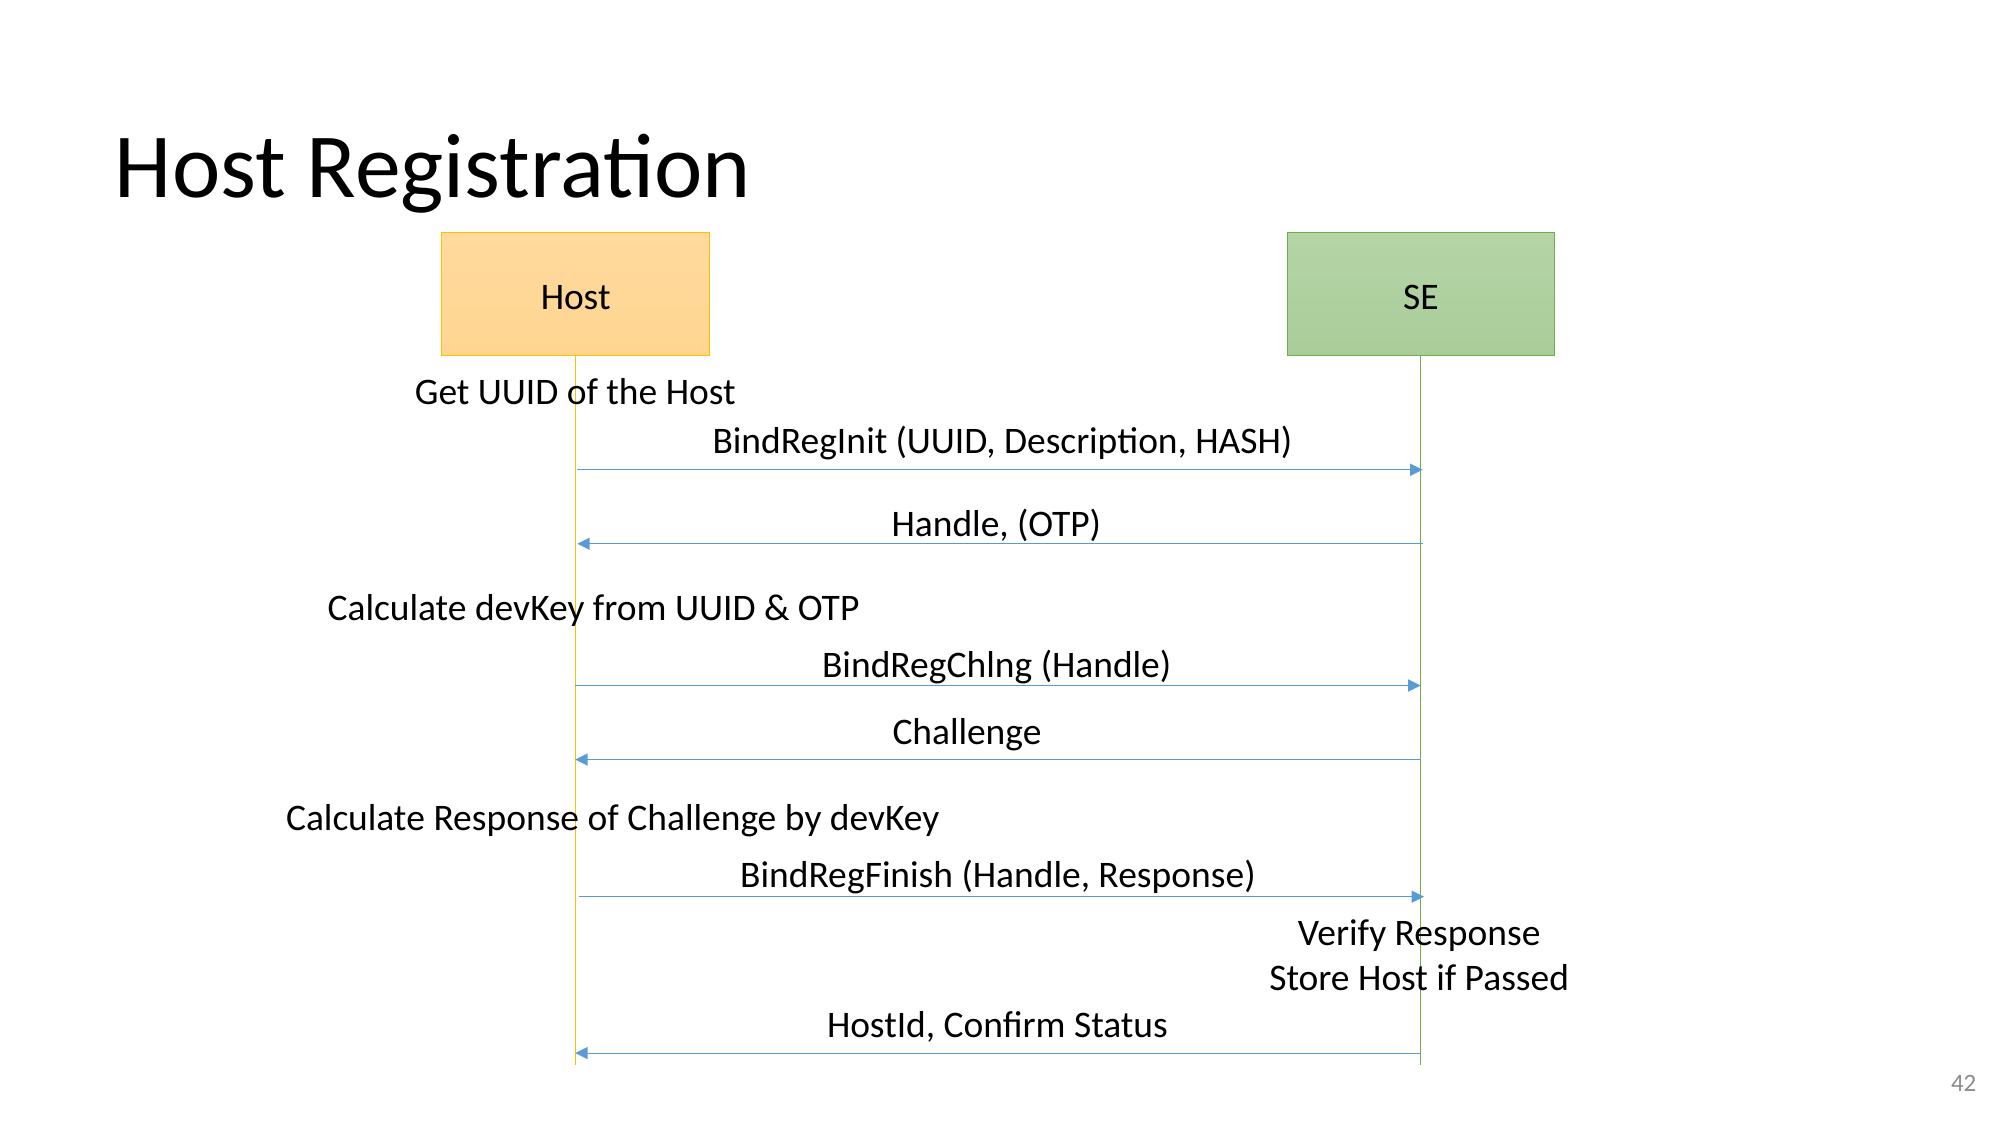

# Host Registration
Host
SE
Get UUID of the Host
BindRegInit (UUID, Description, HASH)
Handle, (OTP)
Calculate devKey from UUID & OTP
BindRegChlng (Handle)
Challenge
Calculate Response of Challenge by devKey
BindRegFinish (Handle, Response)
Verify Response
Store Host if Passed
HostId, Confirm Status
42